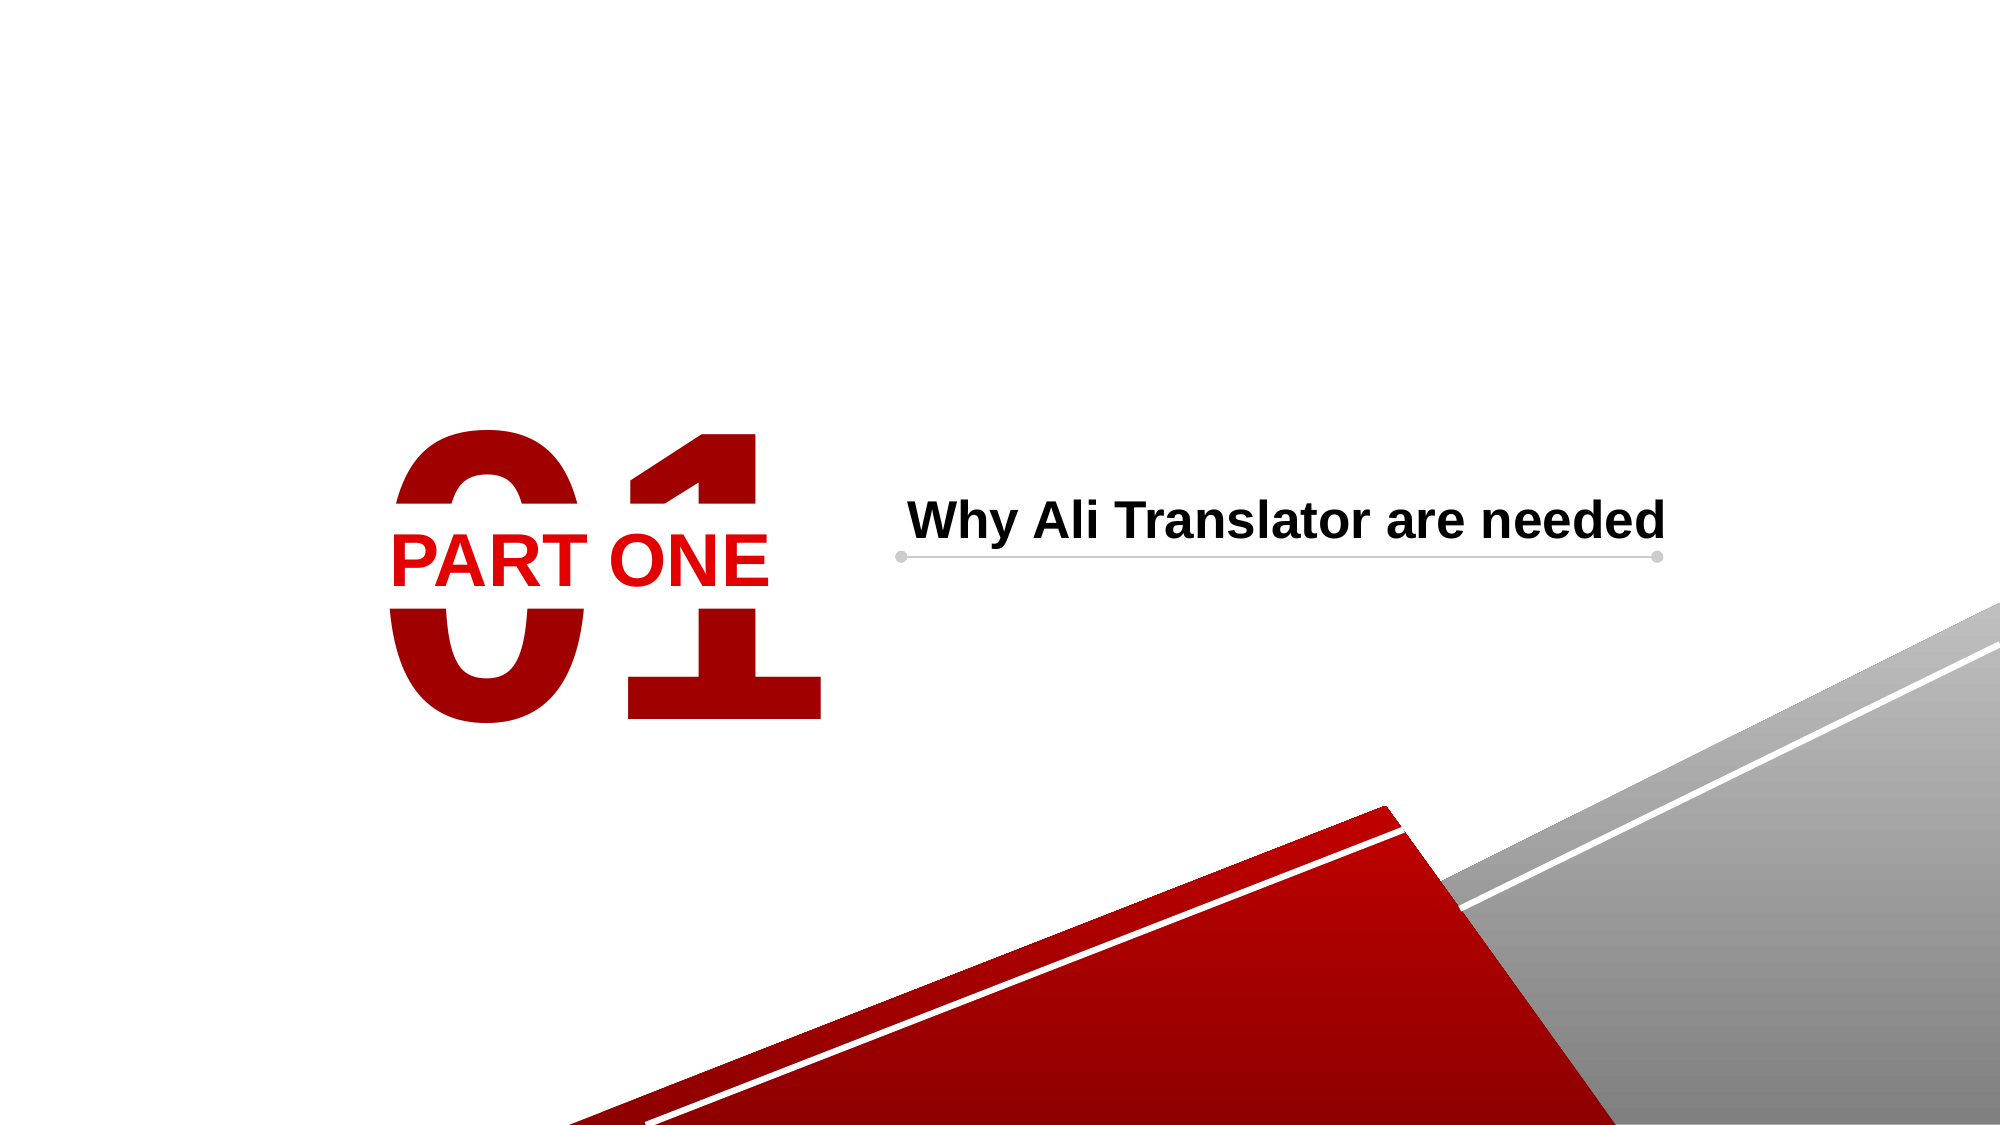

01
Why Ali Translator are needed
      PART ONE